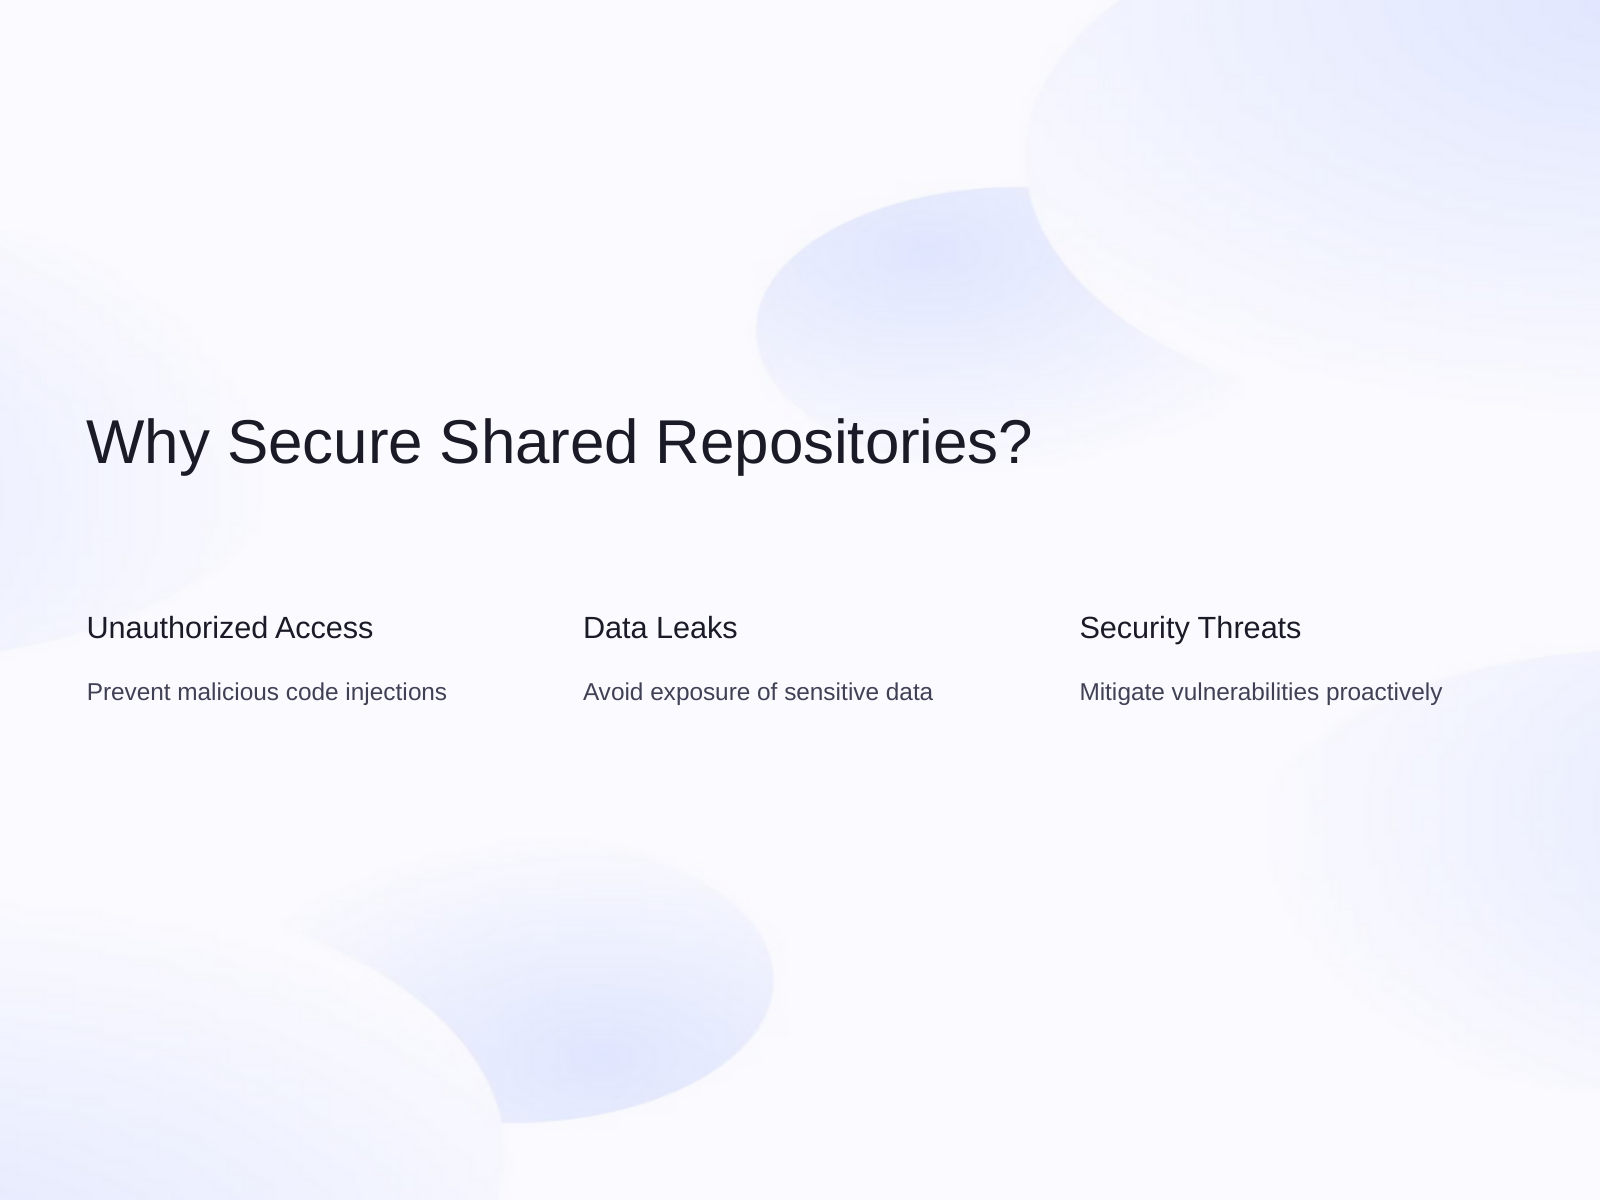

Why Secure Shared Repositories?

Unauthorized Access

Data Leaks

Security Threats

Prevent malicious code injections

Avoid exposure of sensitive data

Mitigate vulnerabilities proactively